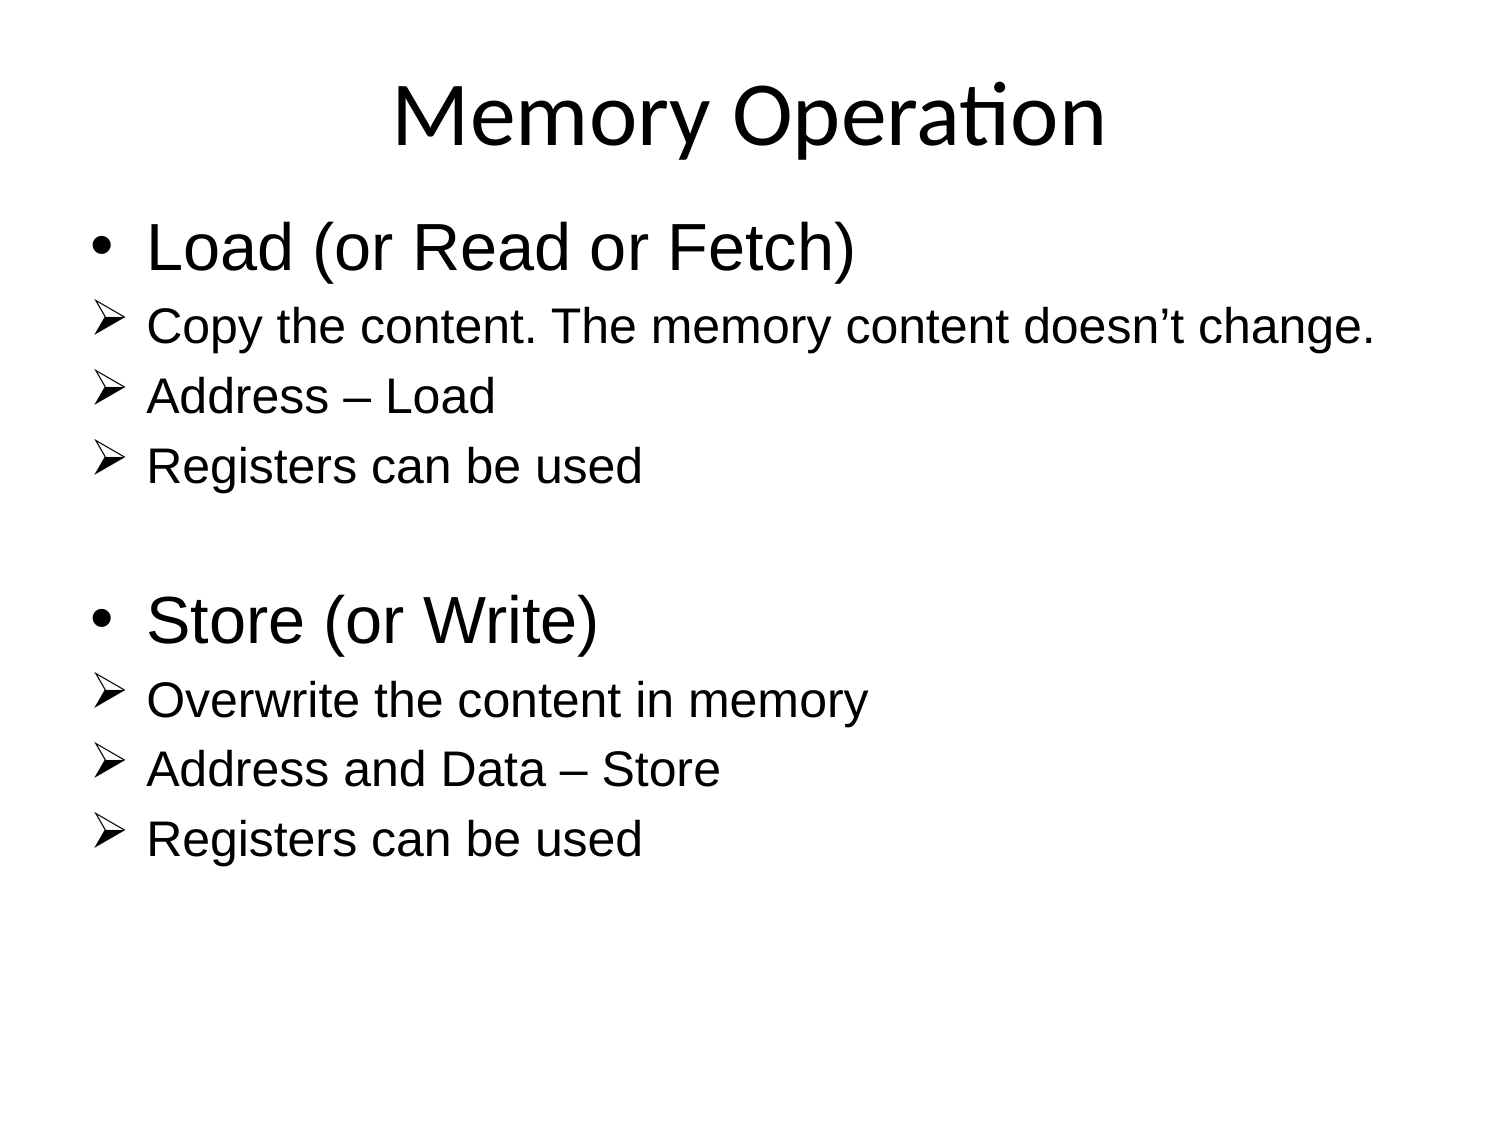

# Memory Operation
Load (or Read or Fetch)
Copy the content. The memory content doesn’t change.
Address – Load
Registers can be used

Store (or Write)
Overwrite the content in memory
Address and Data – Store
Registers can be used